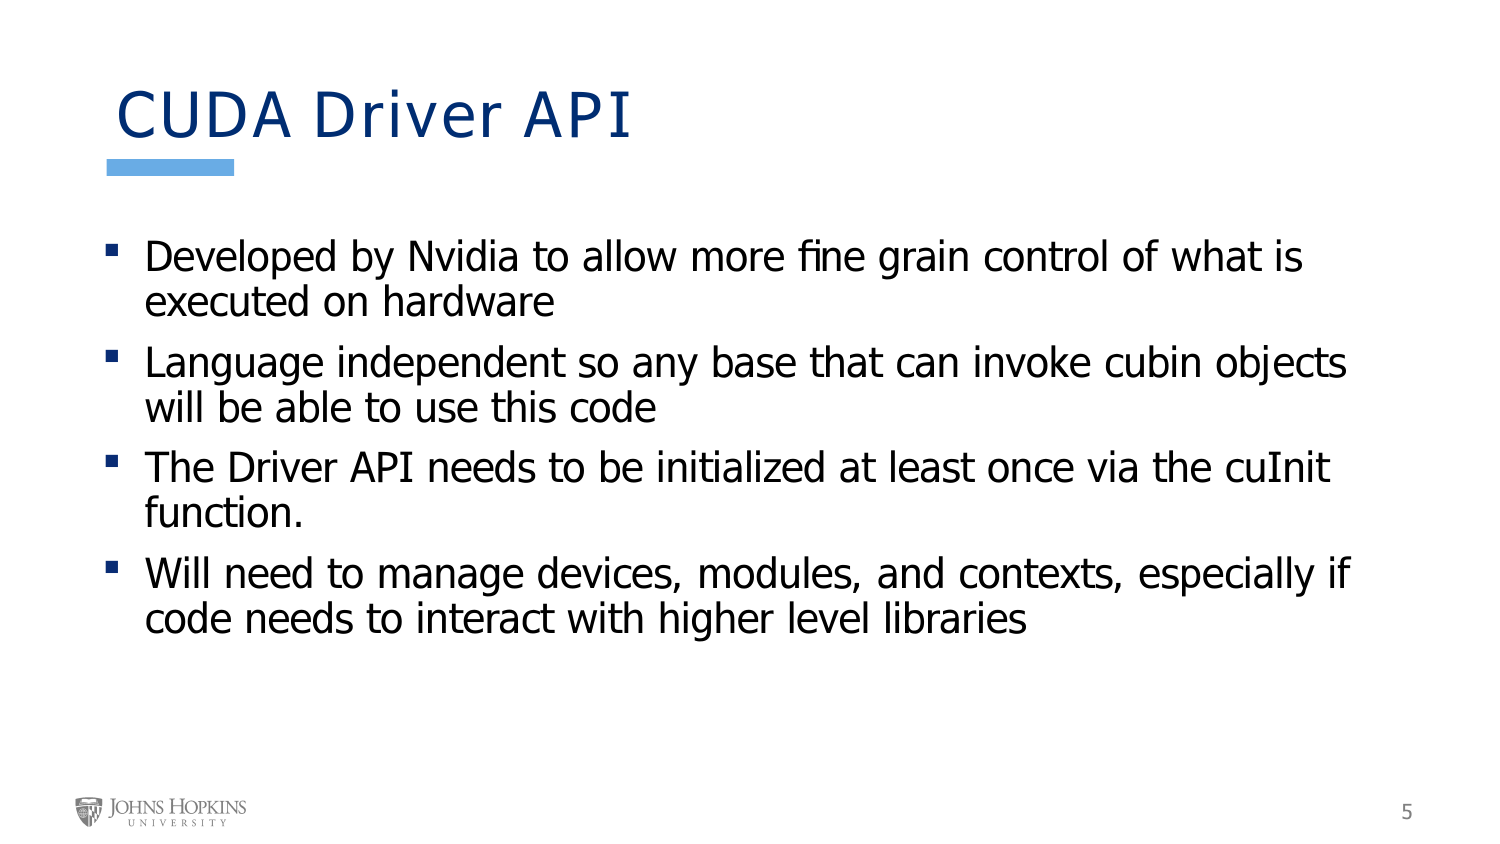

CUDA Driver API
Developed by Nvidia to allow more fine grain control of what is executed on hardware
Language independent so any base that can invoke cubin objects will be able to use this code
The Driver API needs to be initialized at least once via the cuInit function.
Will need to manage devices, modules, and contexts, especially if code needs to interact with higher level libraries